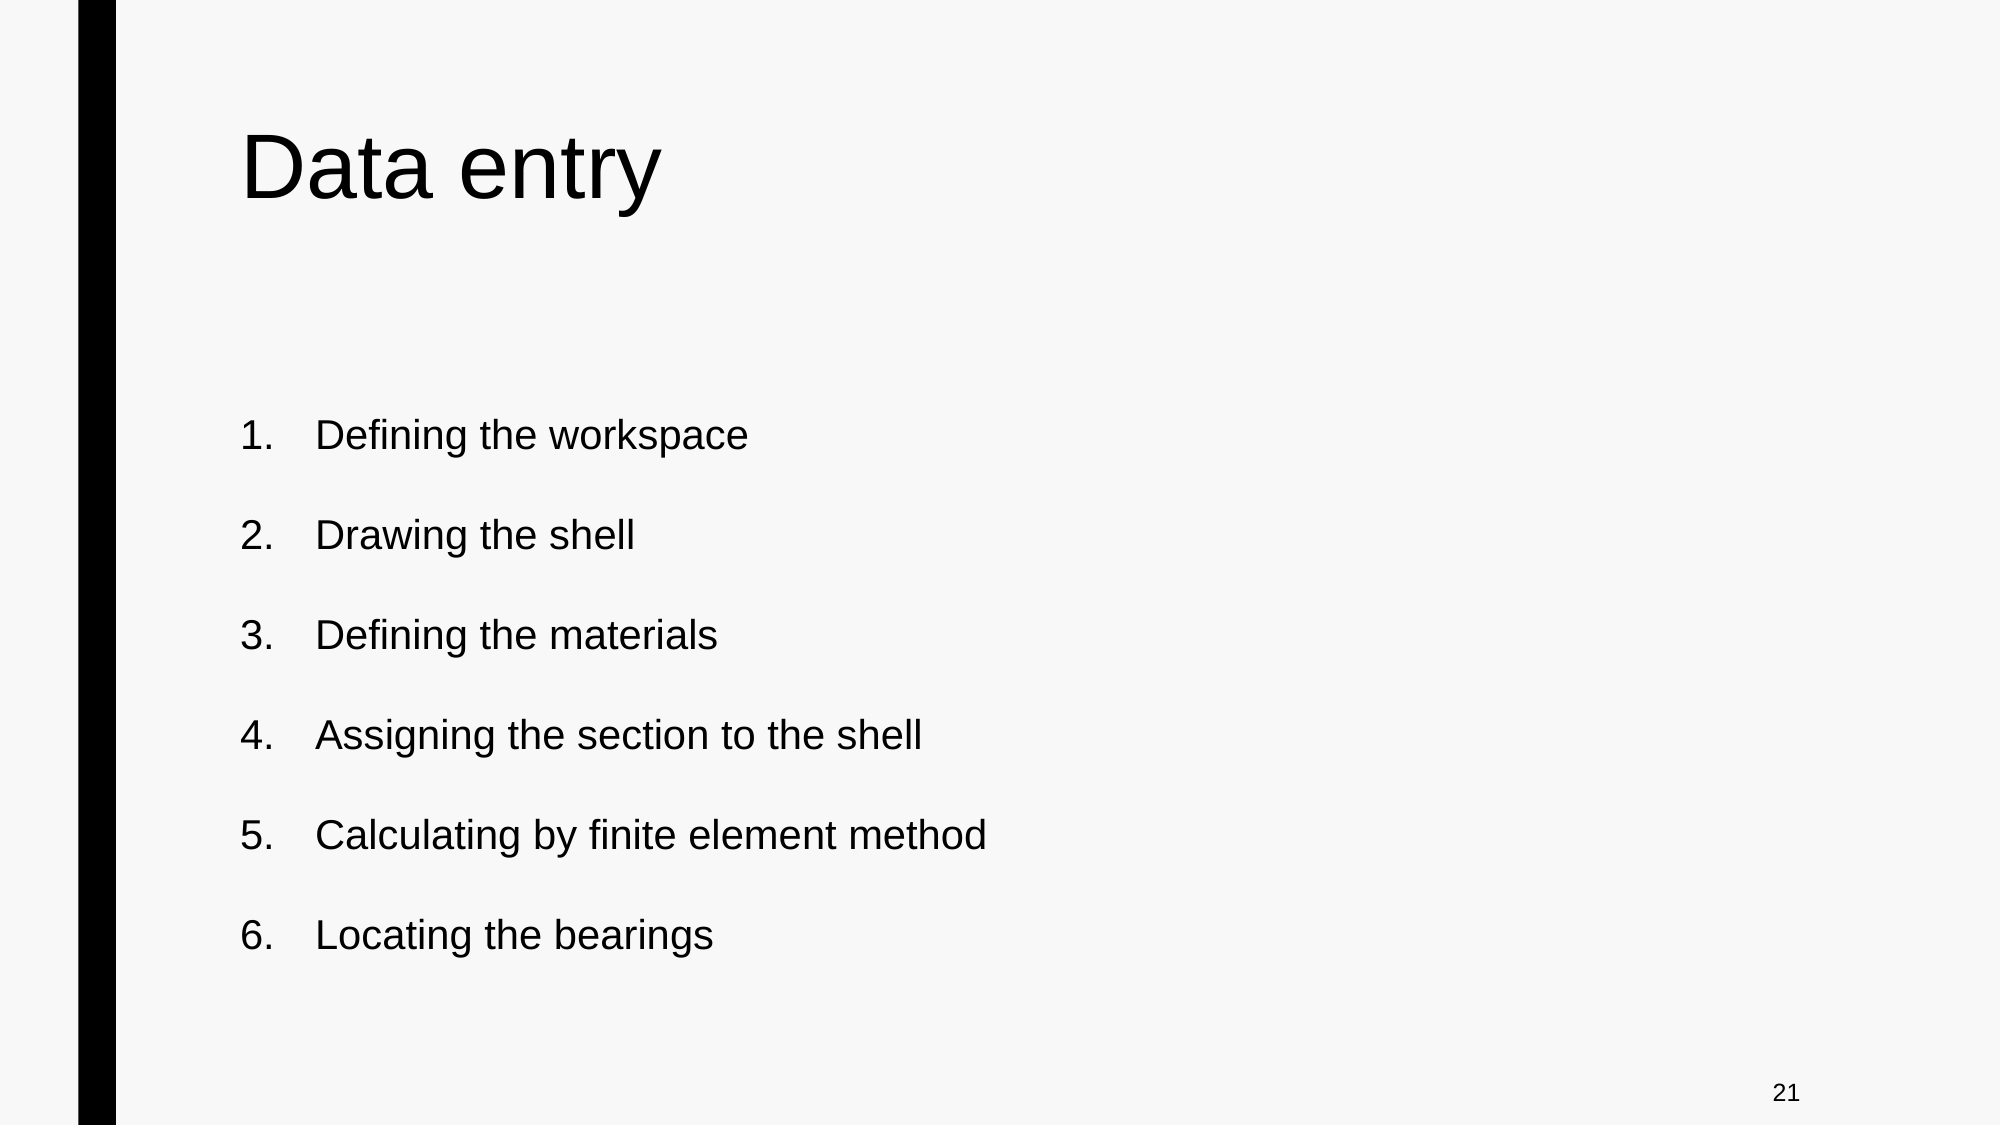

# Data entry
Defining the workspace
Drawing the shell
Defining the materials
Assigning the section to the shell
Calculating by finite element method
Locating the bearings
21